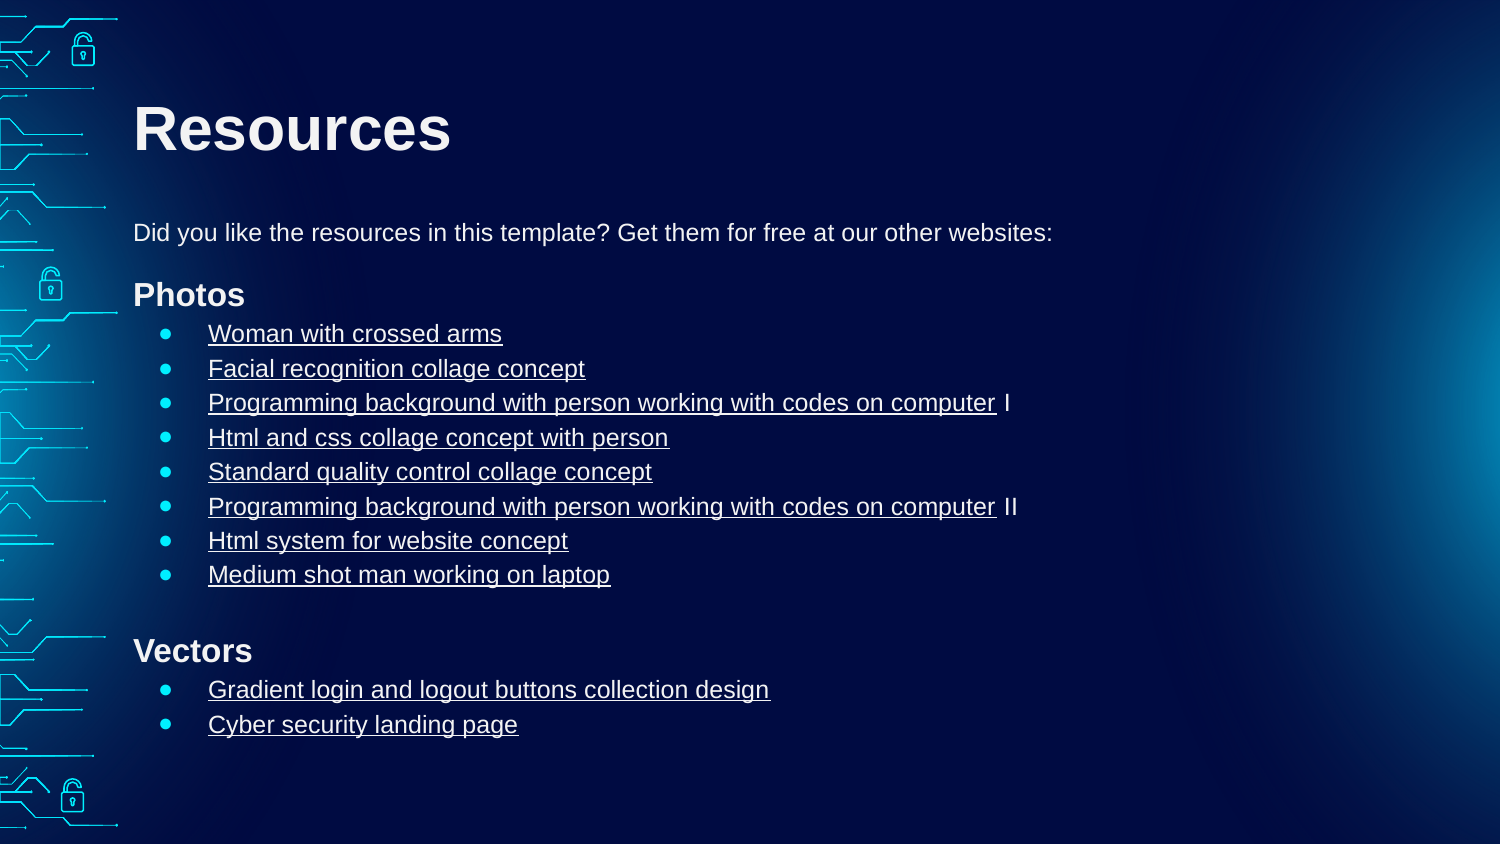

# Resources
Did you like the resources in this template? Get them for free at our other websites:
Photos
Woman with crossed arms
Facial recognition collage concept
Programming background with person working with codes on computer I
Html and css collage concept with person
Standard quality control collage concept
Programming background with person working with codes on computer II
Html system for website concept
Medium shot man working on laptop

Vectors
Gradient login and logout buttons collection design
Cyber security landing page